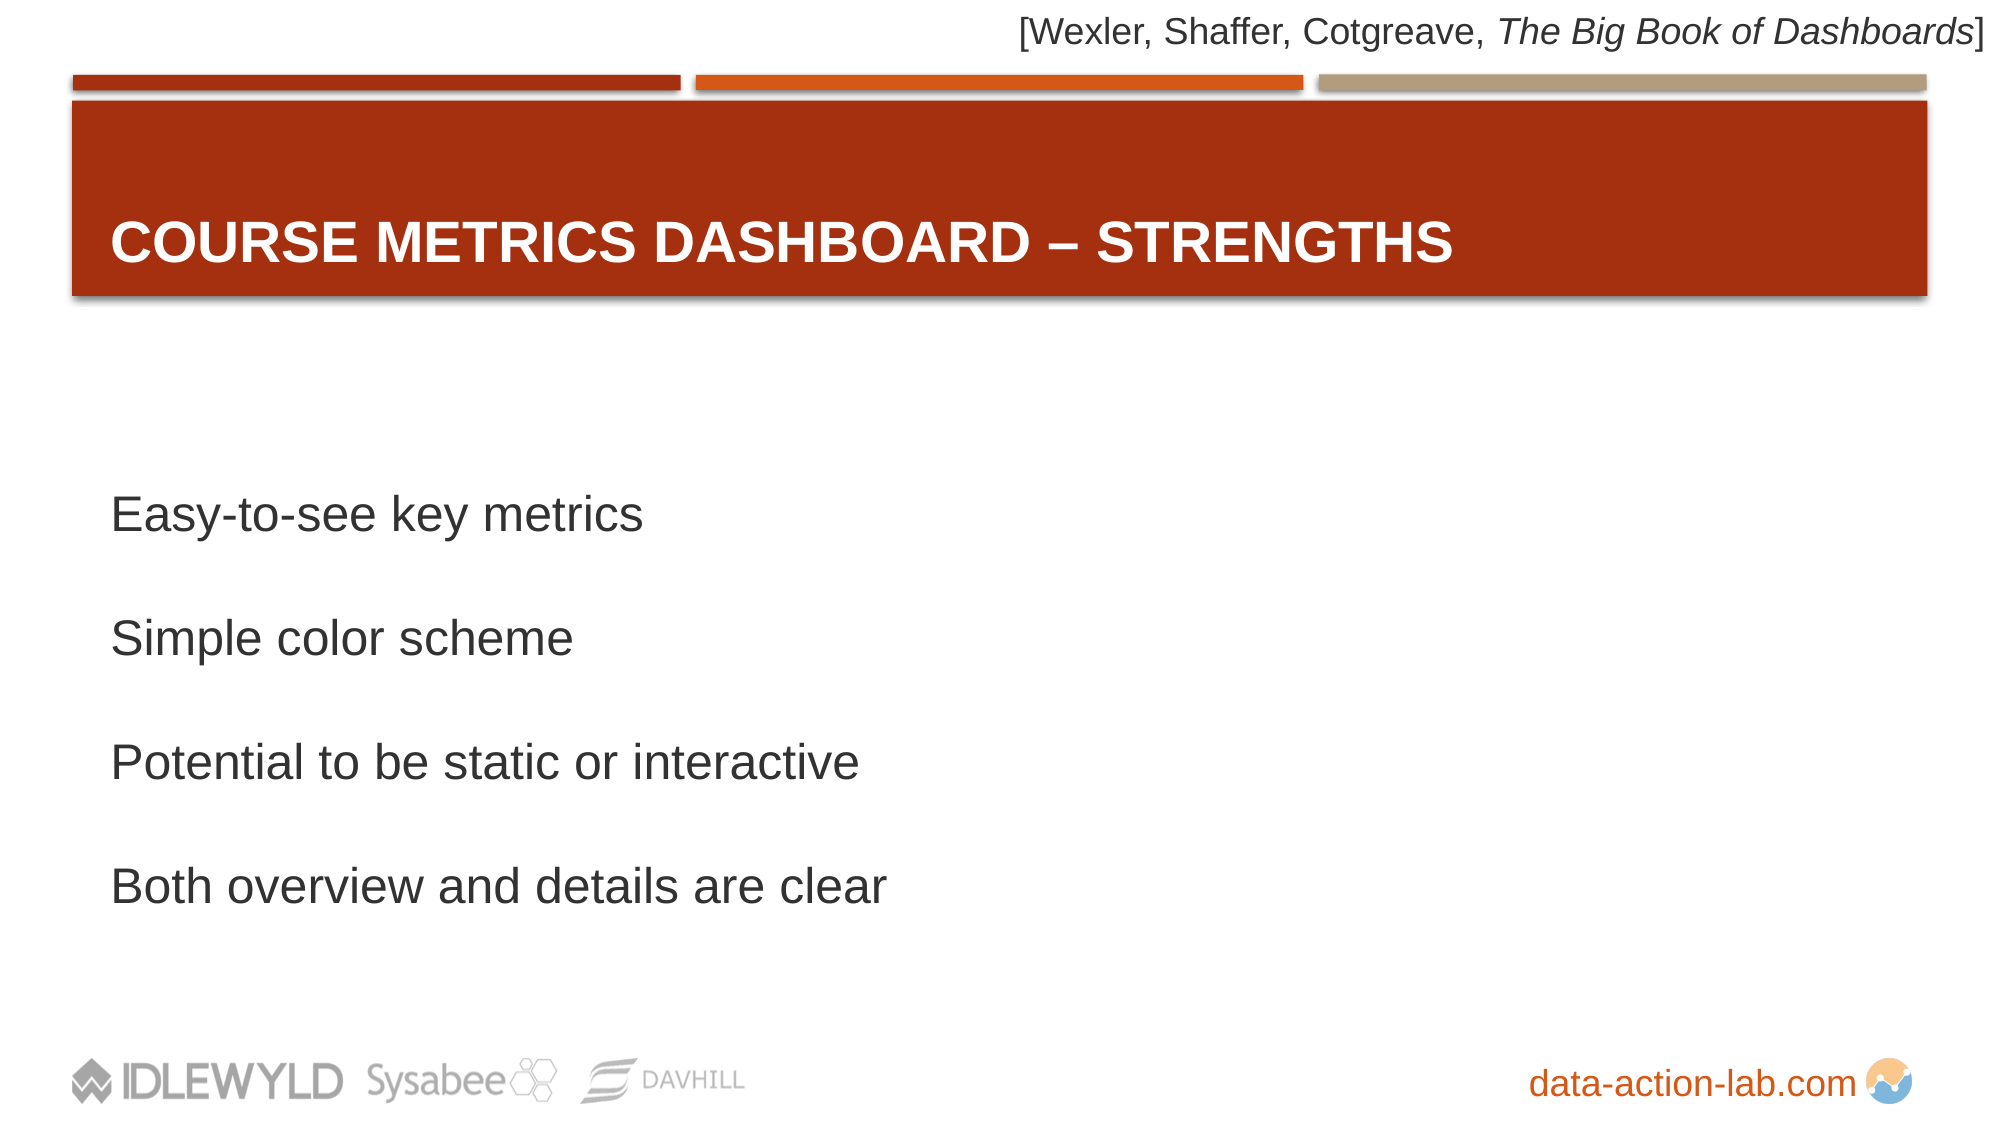

[Wexler, Shaffer, Cotgreave, The Big Book of Dashboards]
# Course Metrics Dashboard – Strengths
Easy-to-see key metrics

Simple color scheme

Potential to be static or interactive

Both overview and details are clear